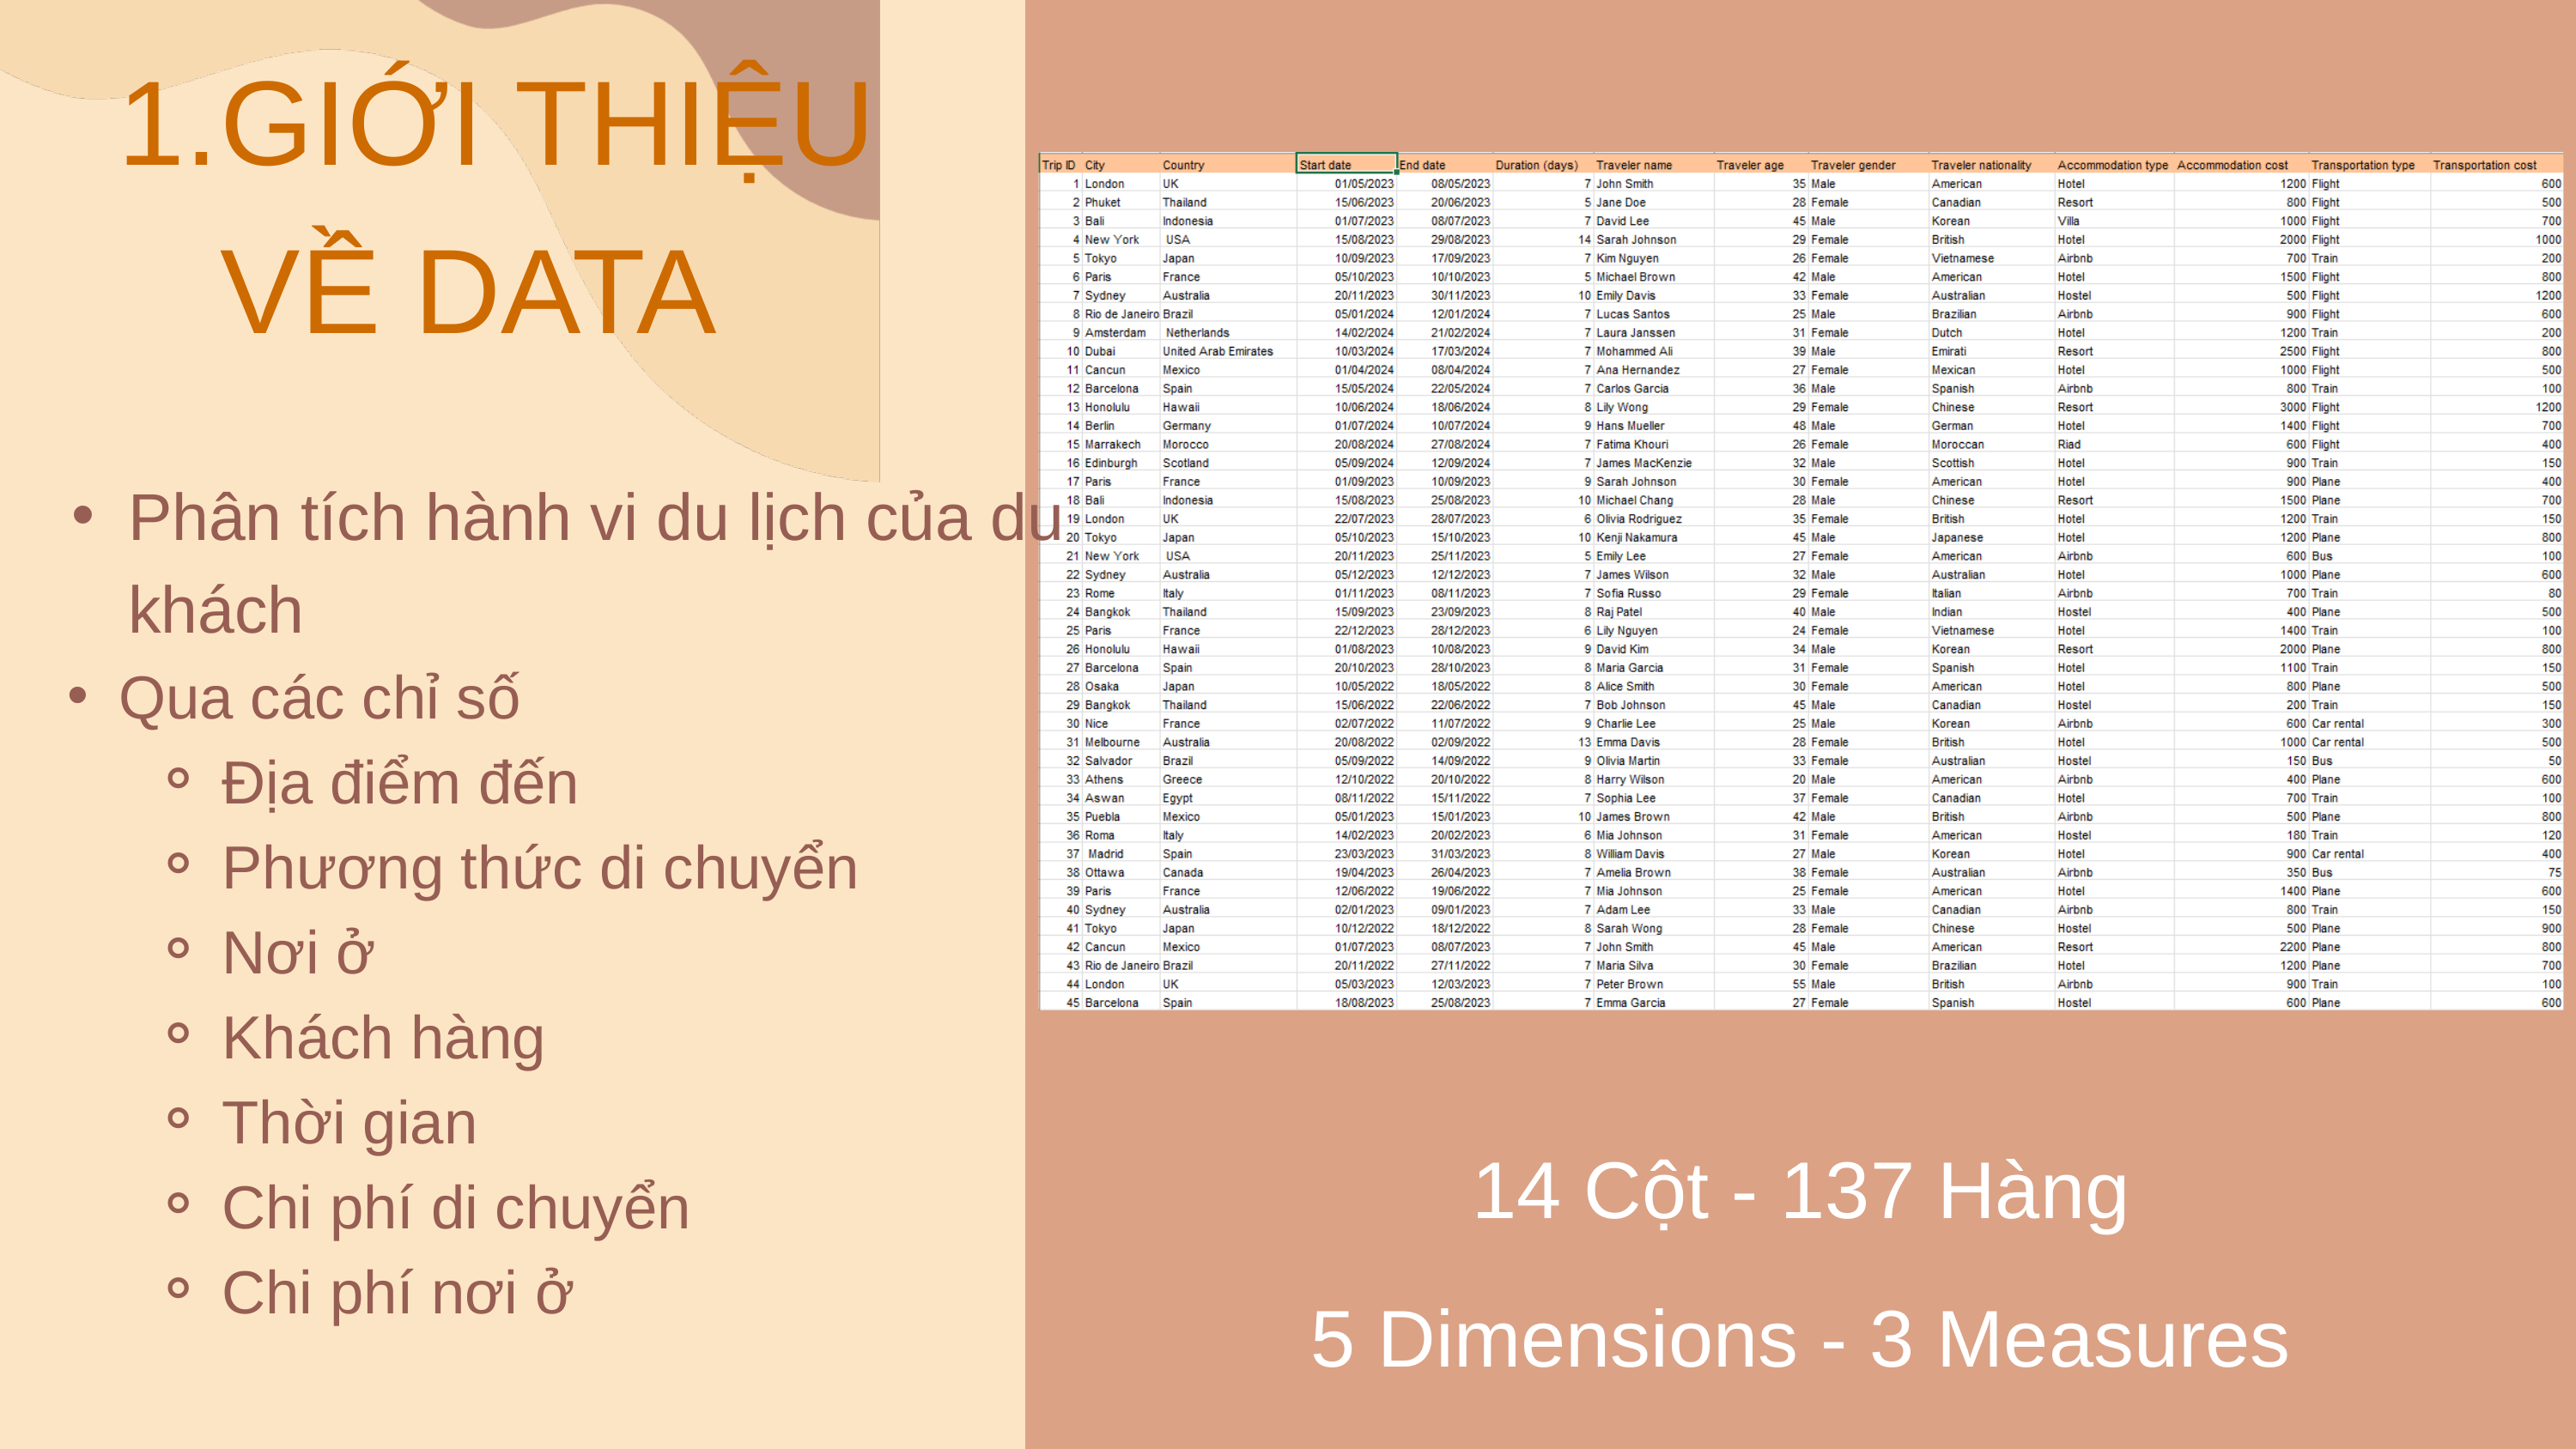

GIỚI THIỆU VỀ DATA

Phân tích hành vi du lịch của du khách
Qua các chỉ số
Địa điểm đến
Phương thức di chuyển
Nơi ở
Khách hàng
Thời gian
Chi phí di chuyển
Chi phí nơi ở
14 Cột - 137 Hàng
5 Dimensions - 3 Measures